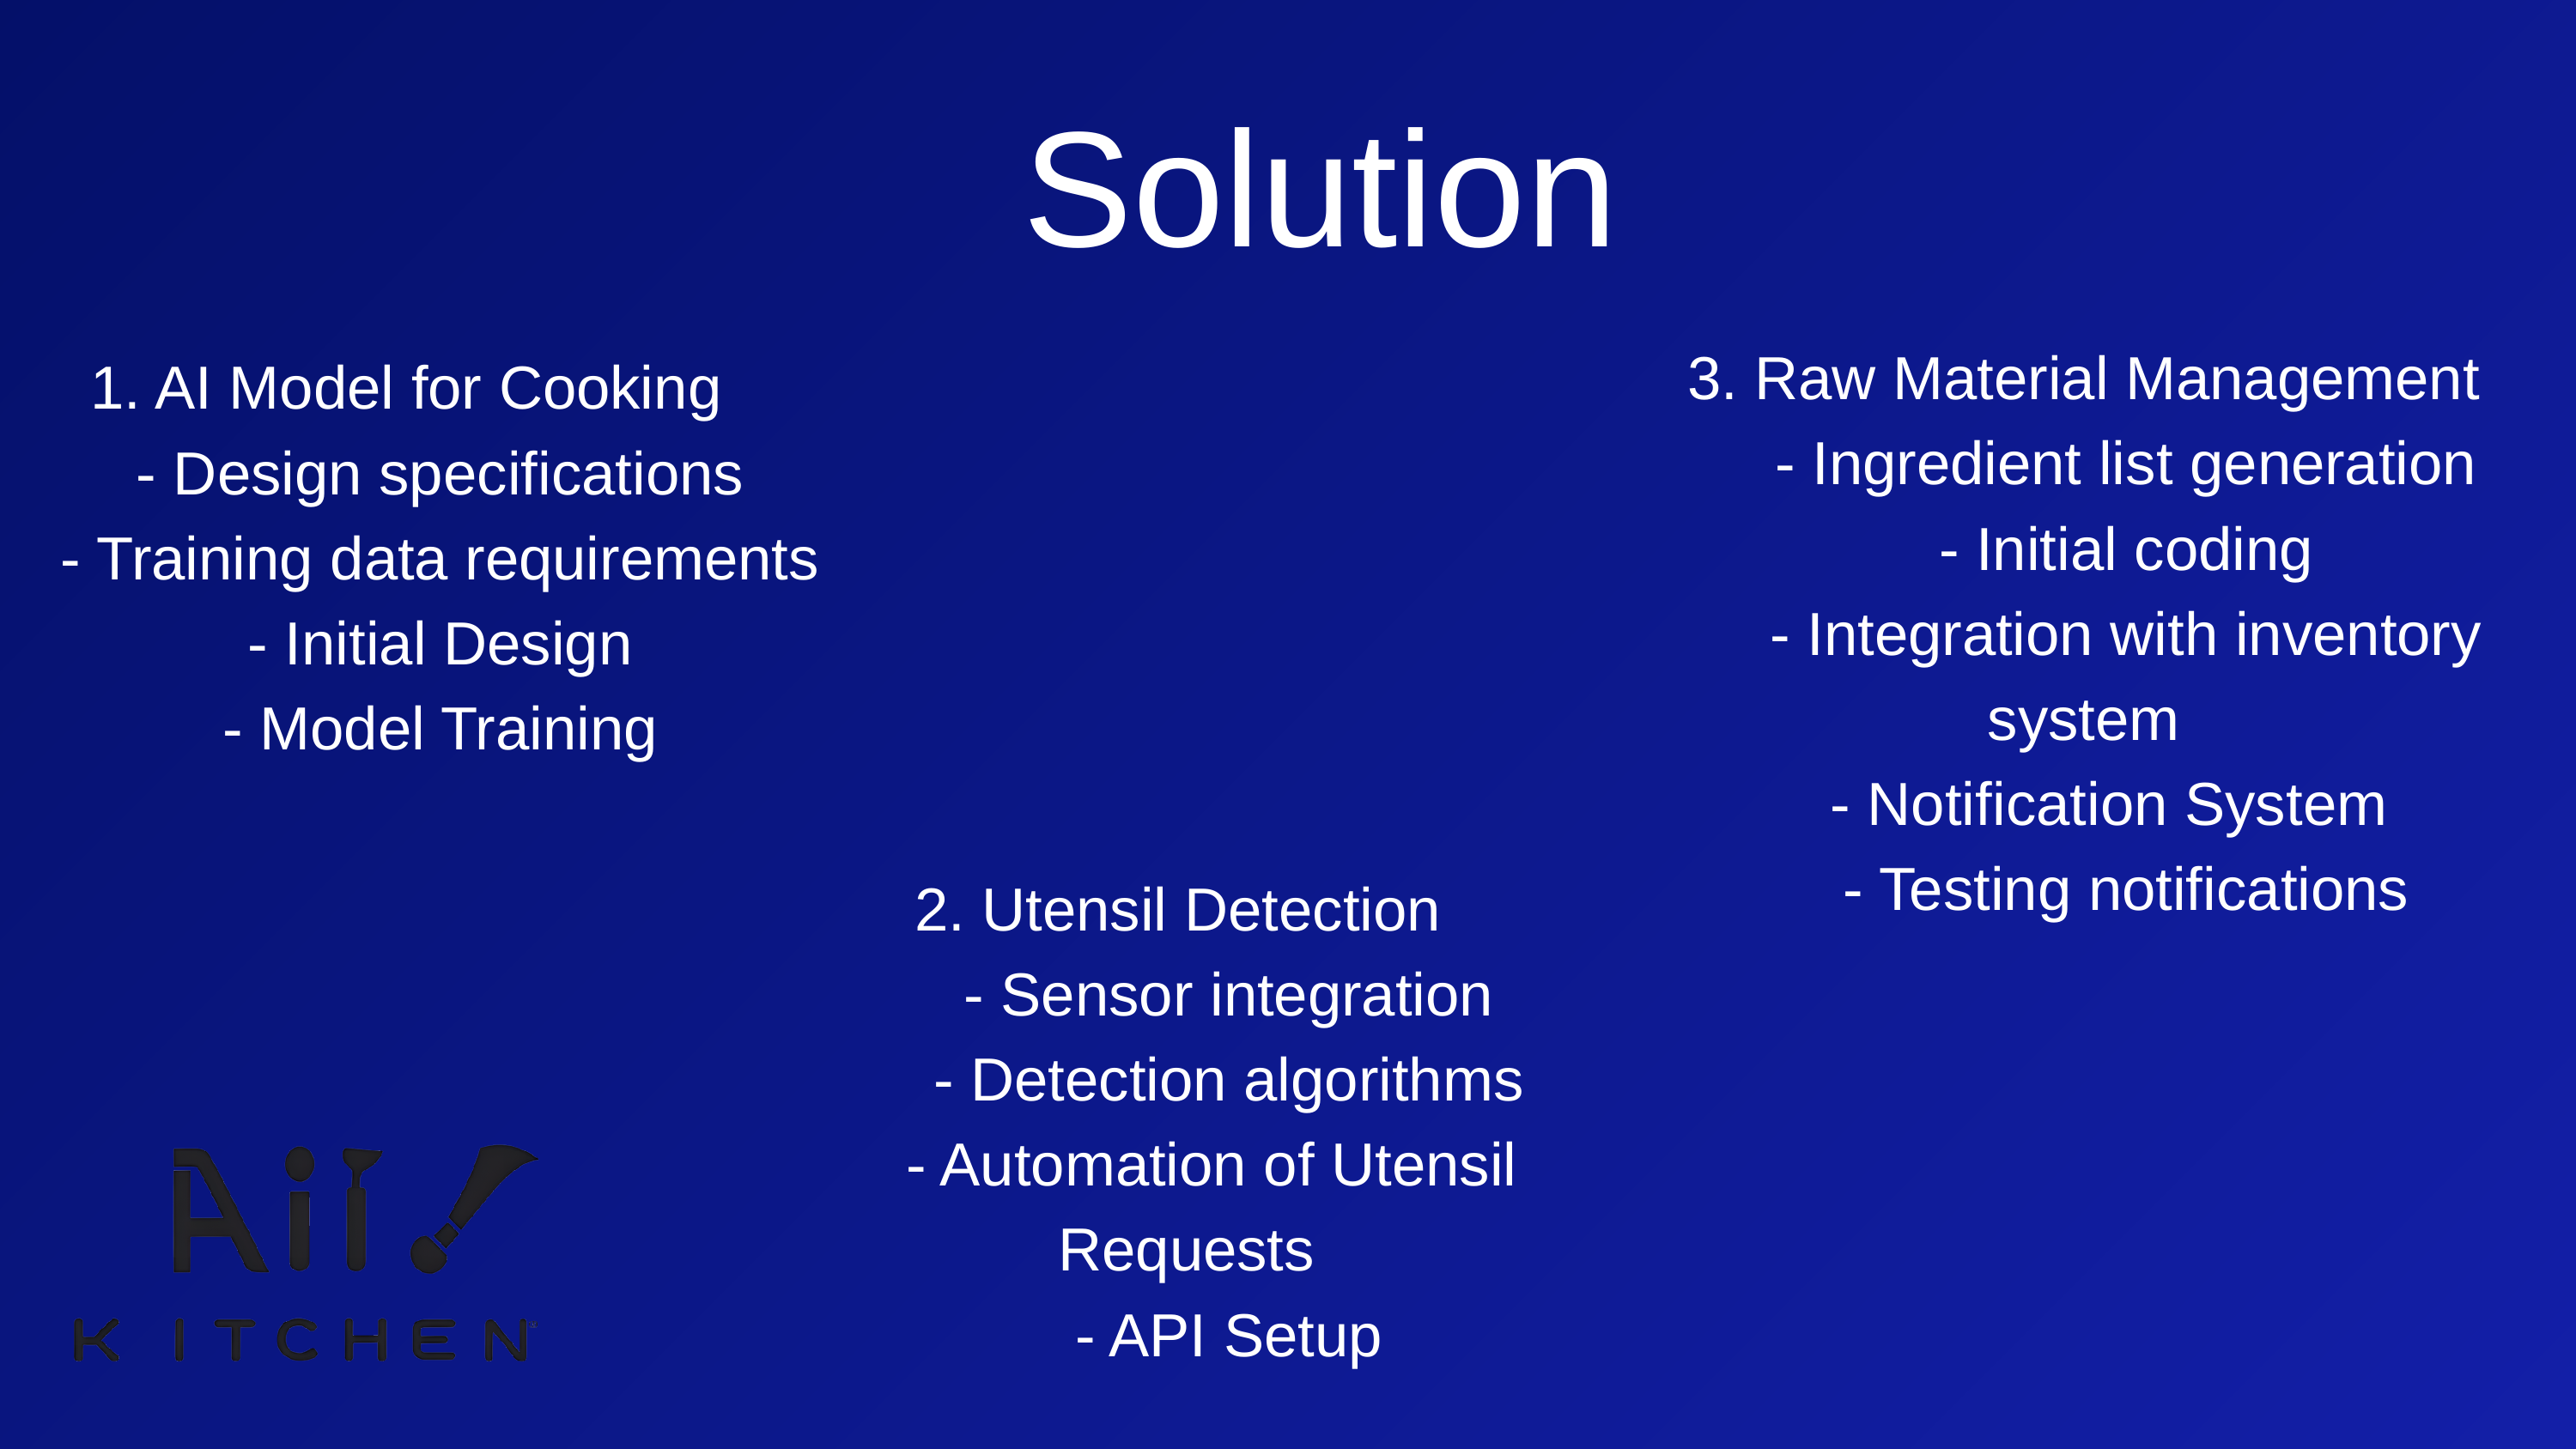

Solution

 1. AI Model for Cooking
     - Design specifications
     - Training data requirements
     - Initial Design
     - Model Training

3. Raw Material Management
     - Ingredient list generation
     - Initial coding
     - Integration with inventory system
   - Notification System
     - Testing notifications

2. Utensil Detection
     - Sensor integration
     - Detection algorithms
   - Automation of Utensil Requests
     - API Setup